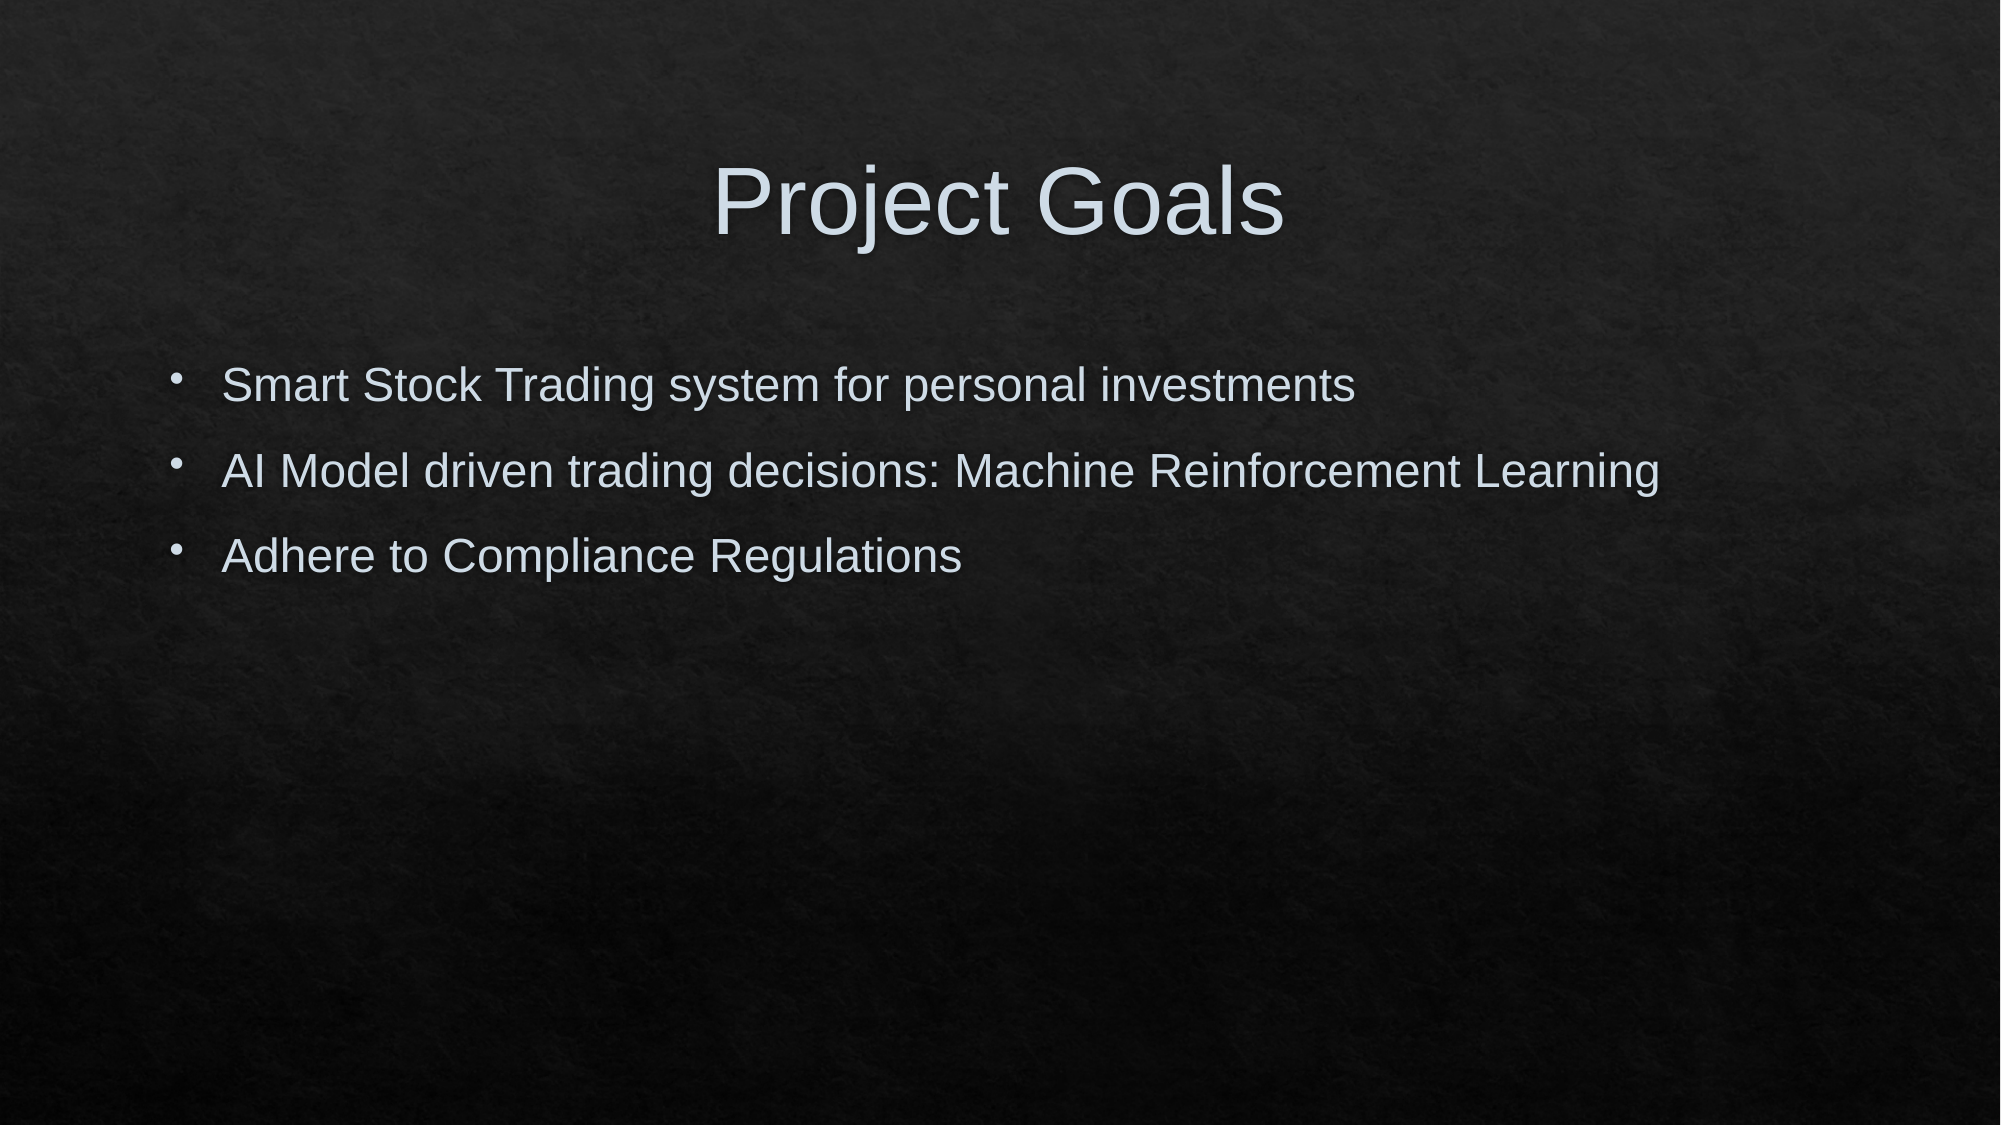

# Project Goals
Smart Stock Trading system for personal investments
AI Model driven trading decisions: Machine Reinforcement Learning
Adhere to Compliance Regulations